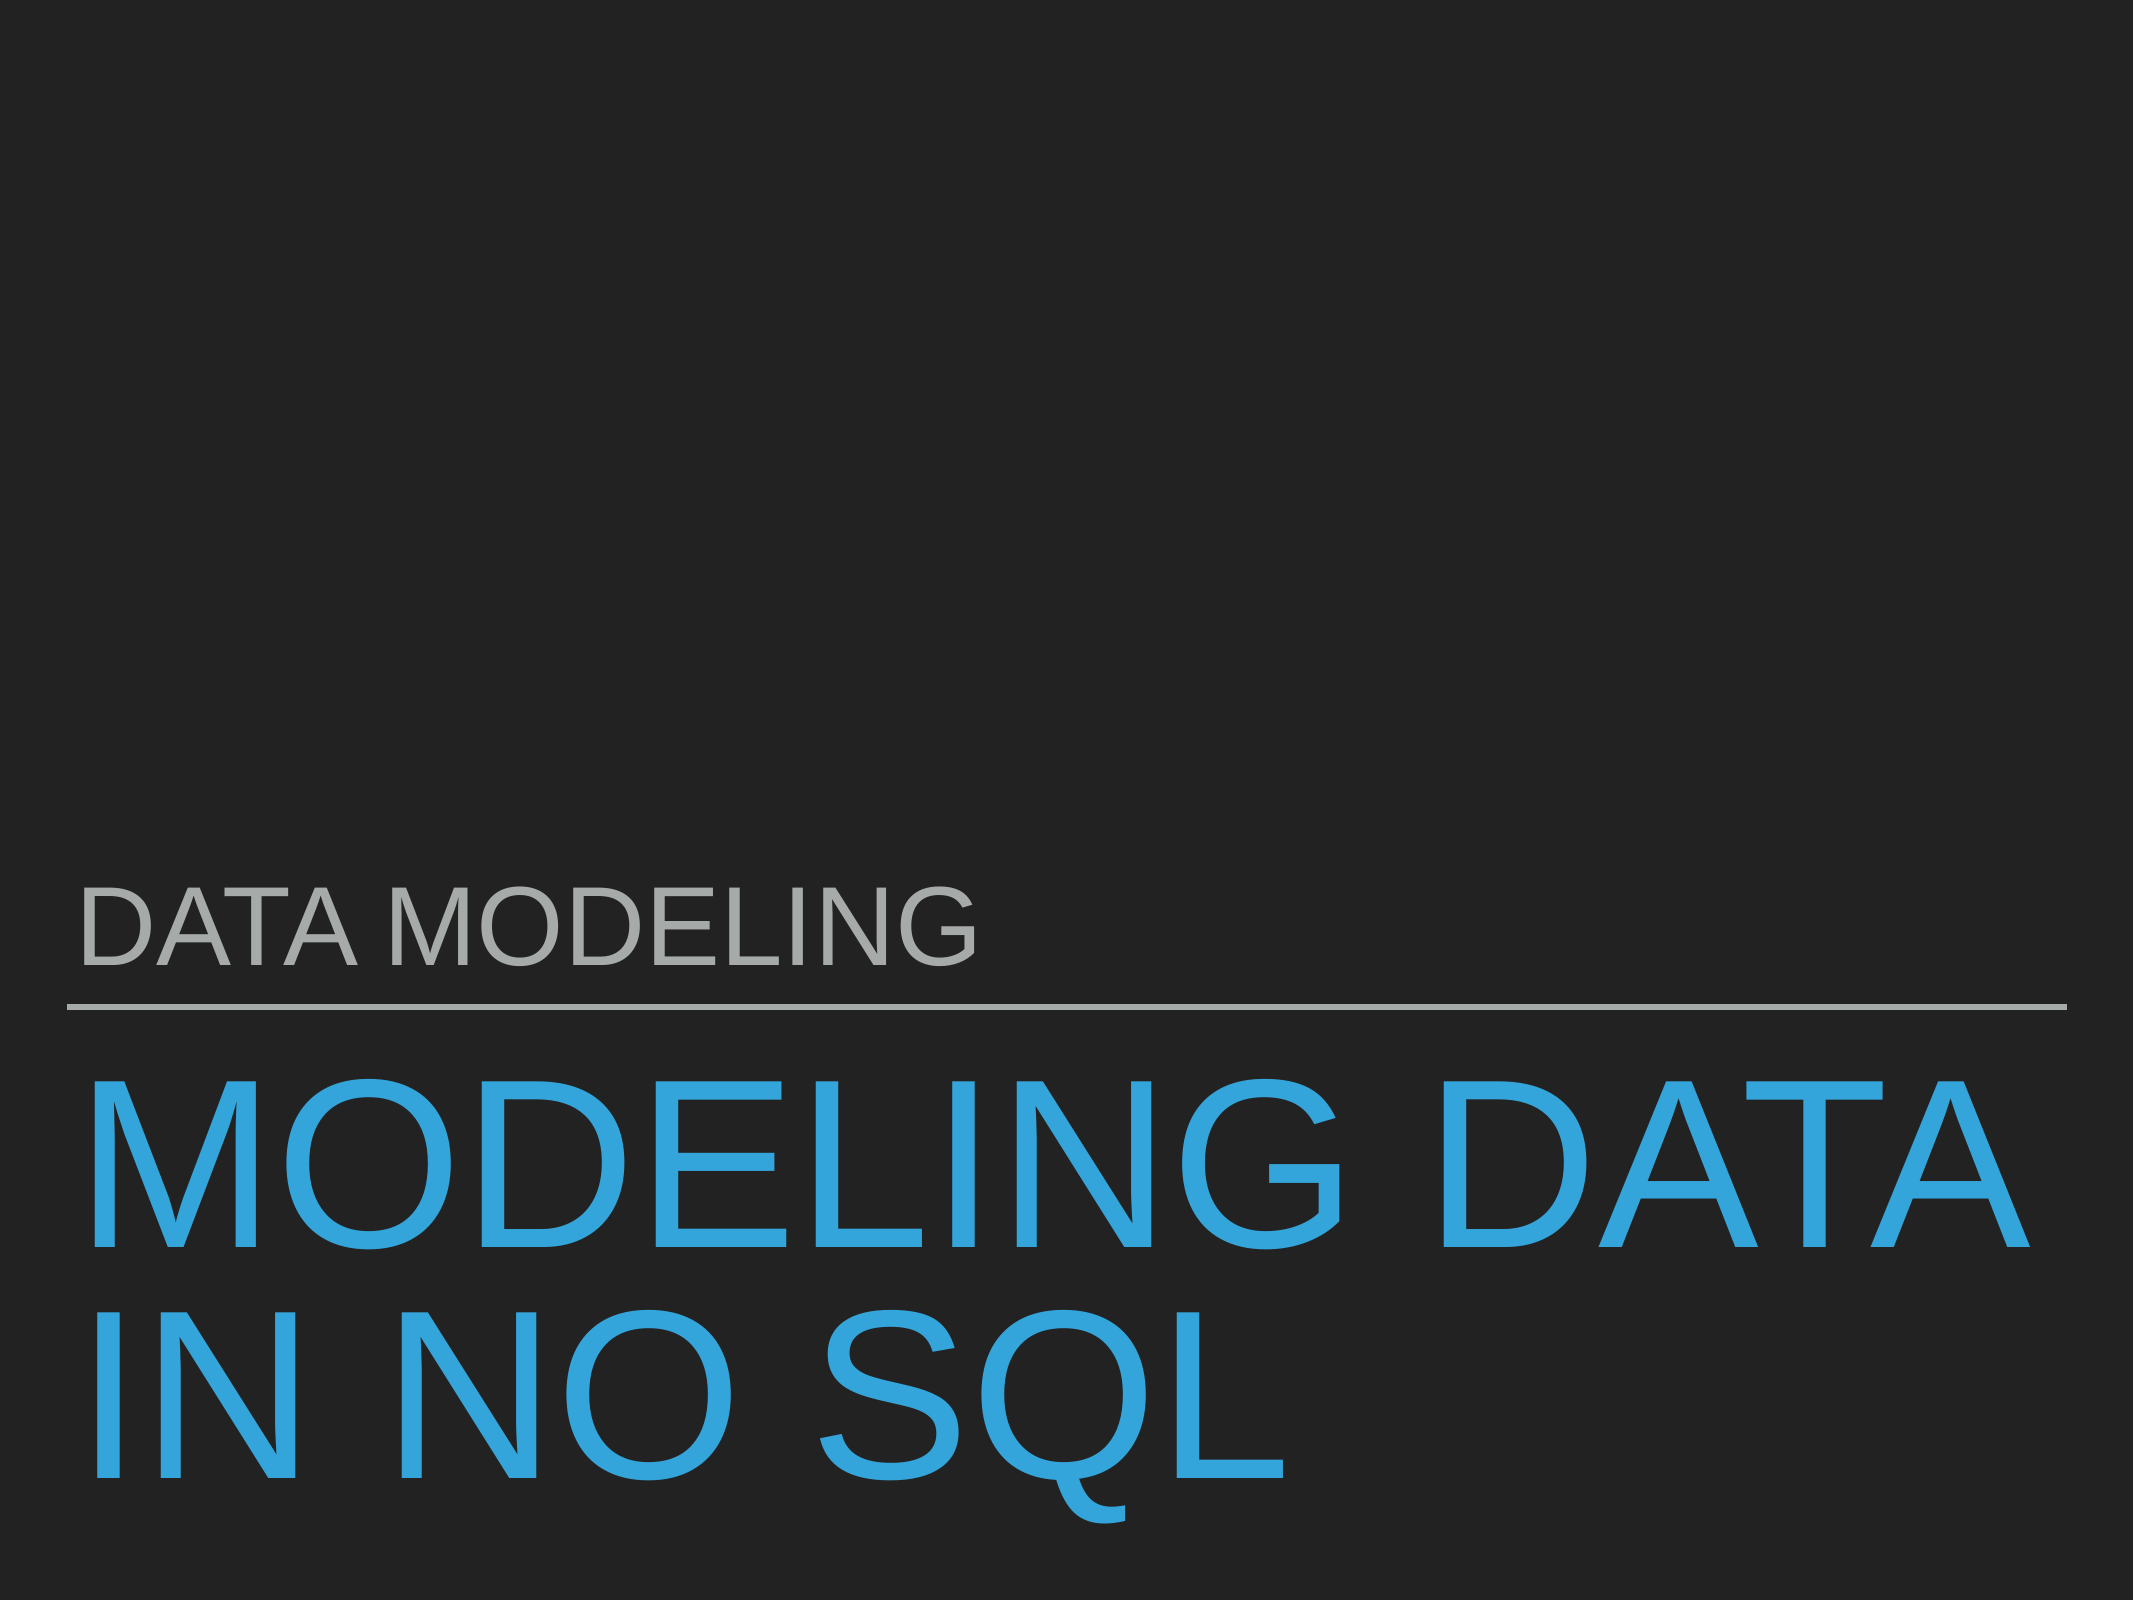

Data modeling
# Modeling data in no sql